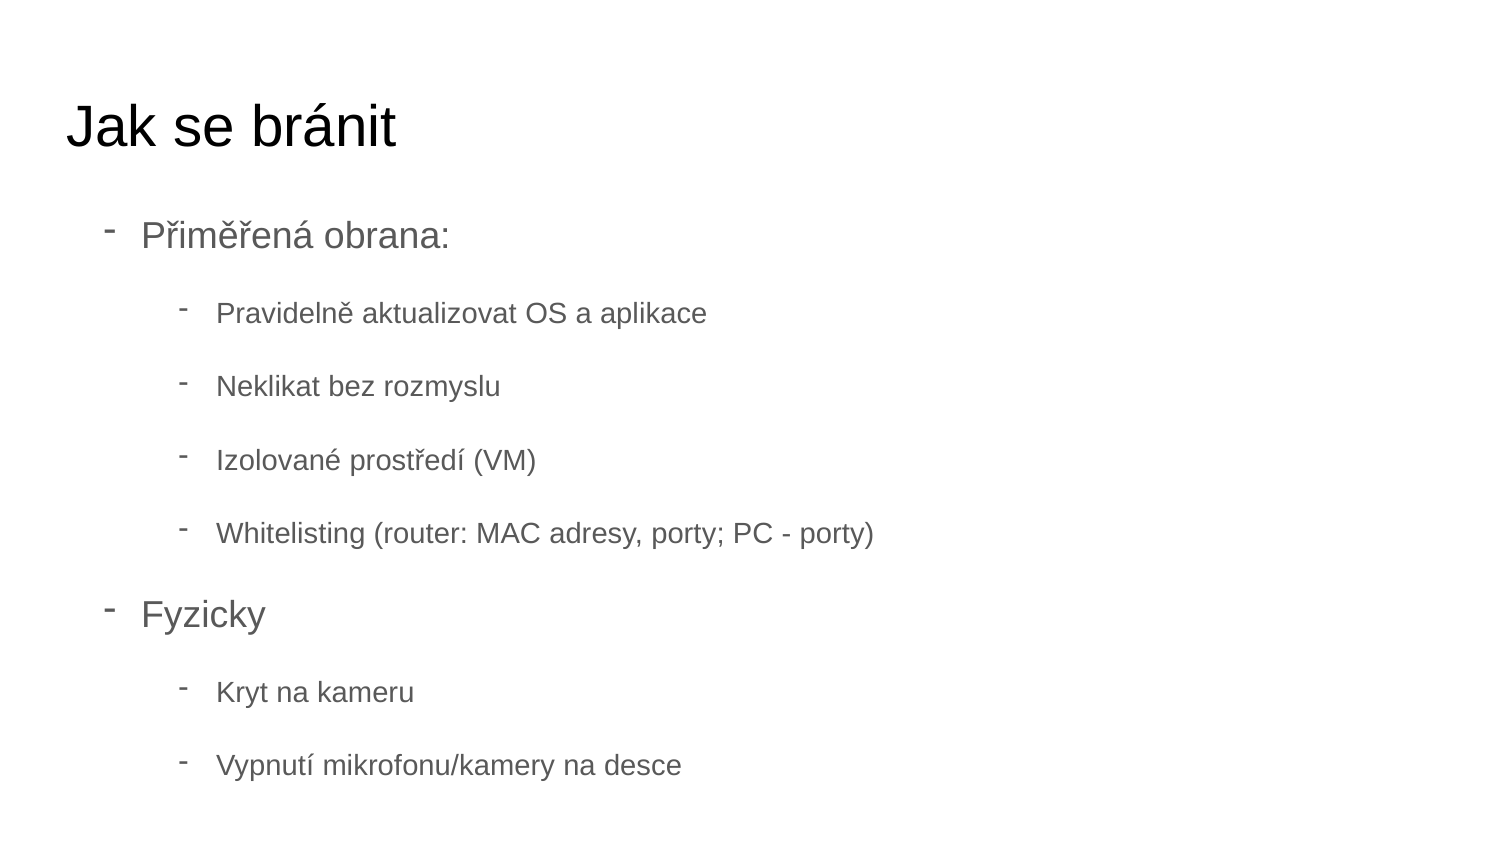

# Jak se bránit
Přiměřená obrana:
Pravidelně aktualizovat OS a aplikace
Neklikat bez rozmyslu
Izolované prostředí (VM)
Whitelisting (router: MAC adresy, porty; PC - porty)
Fyzicky
Kryt na kameru
Vypnutí mikrofonu/kamery na desce